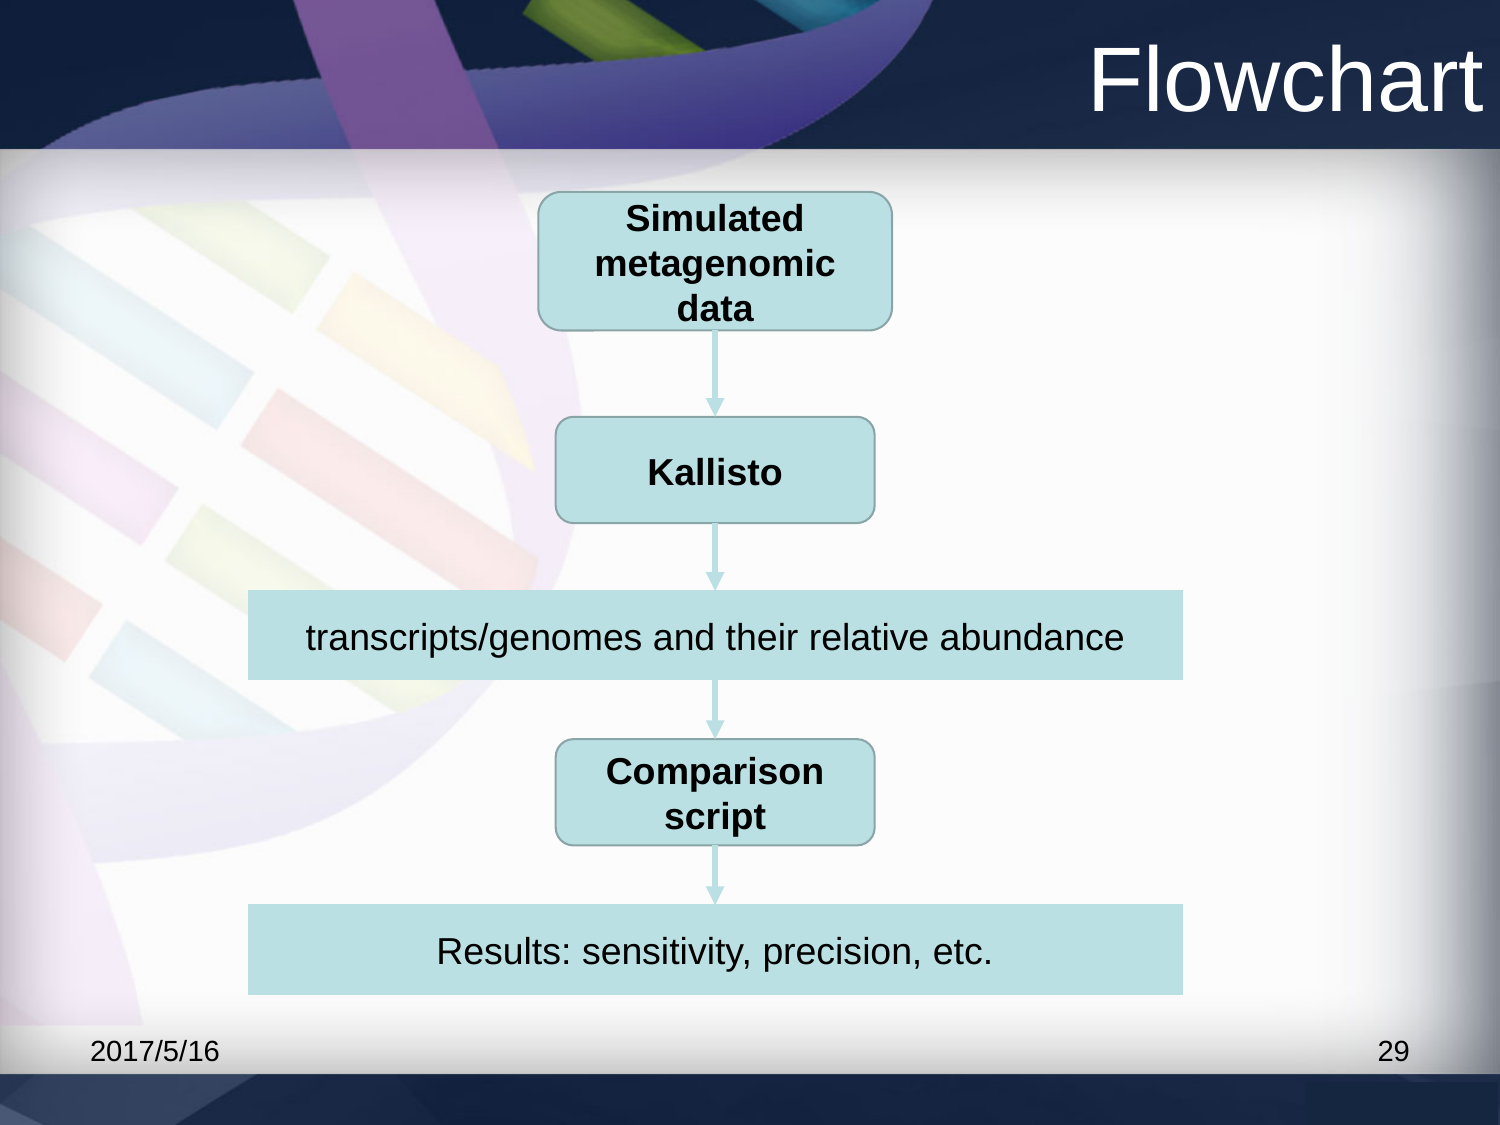

Flowchart
Simulated metagenomic data
Kallisto
transcripts/genomes and their relative abundance
Comparison script
Results: sensitivity, precision, etc.
2017/5/16
29